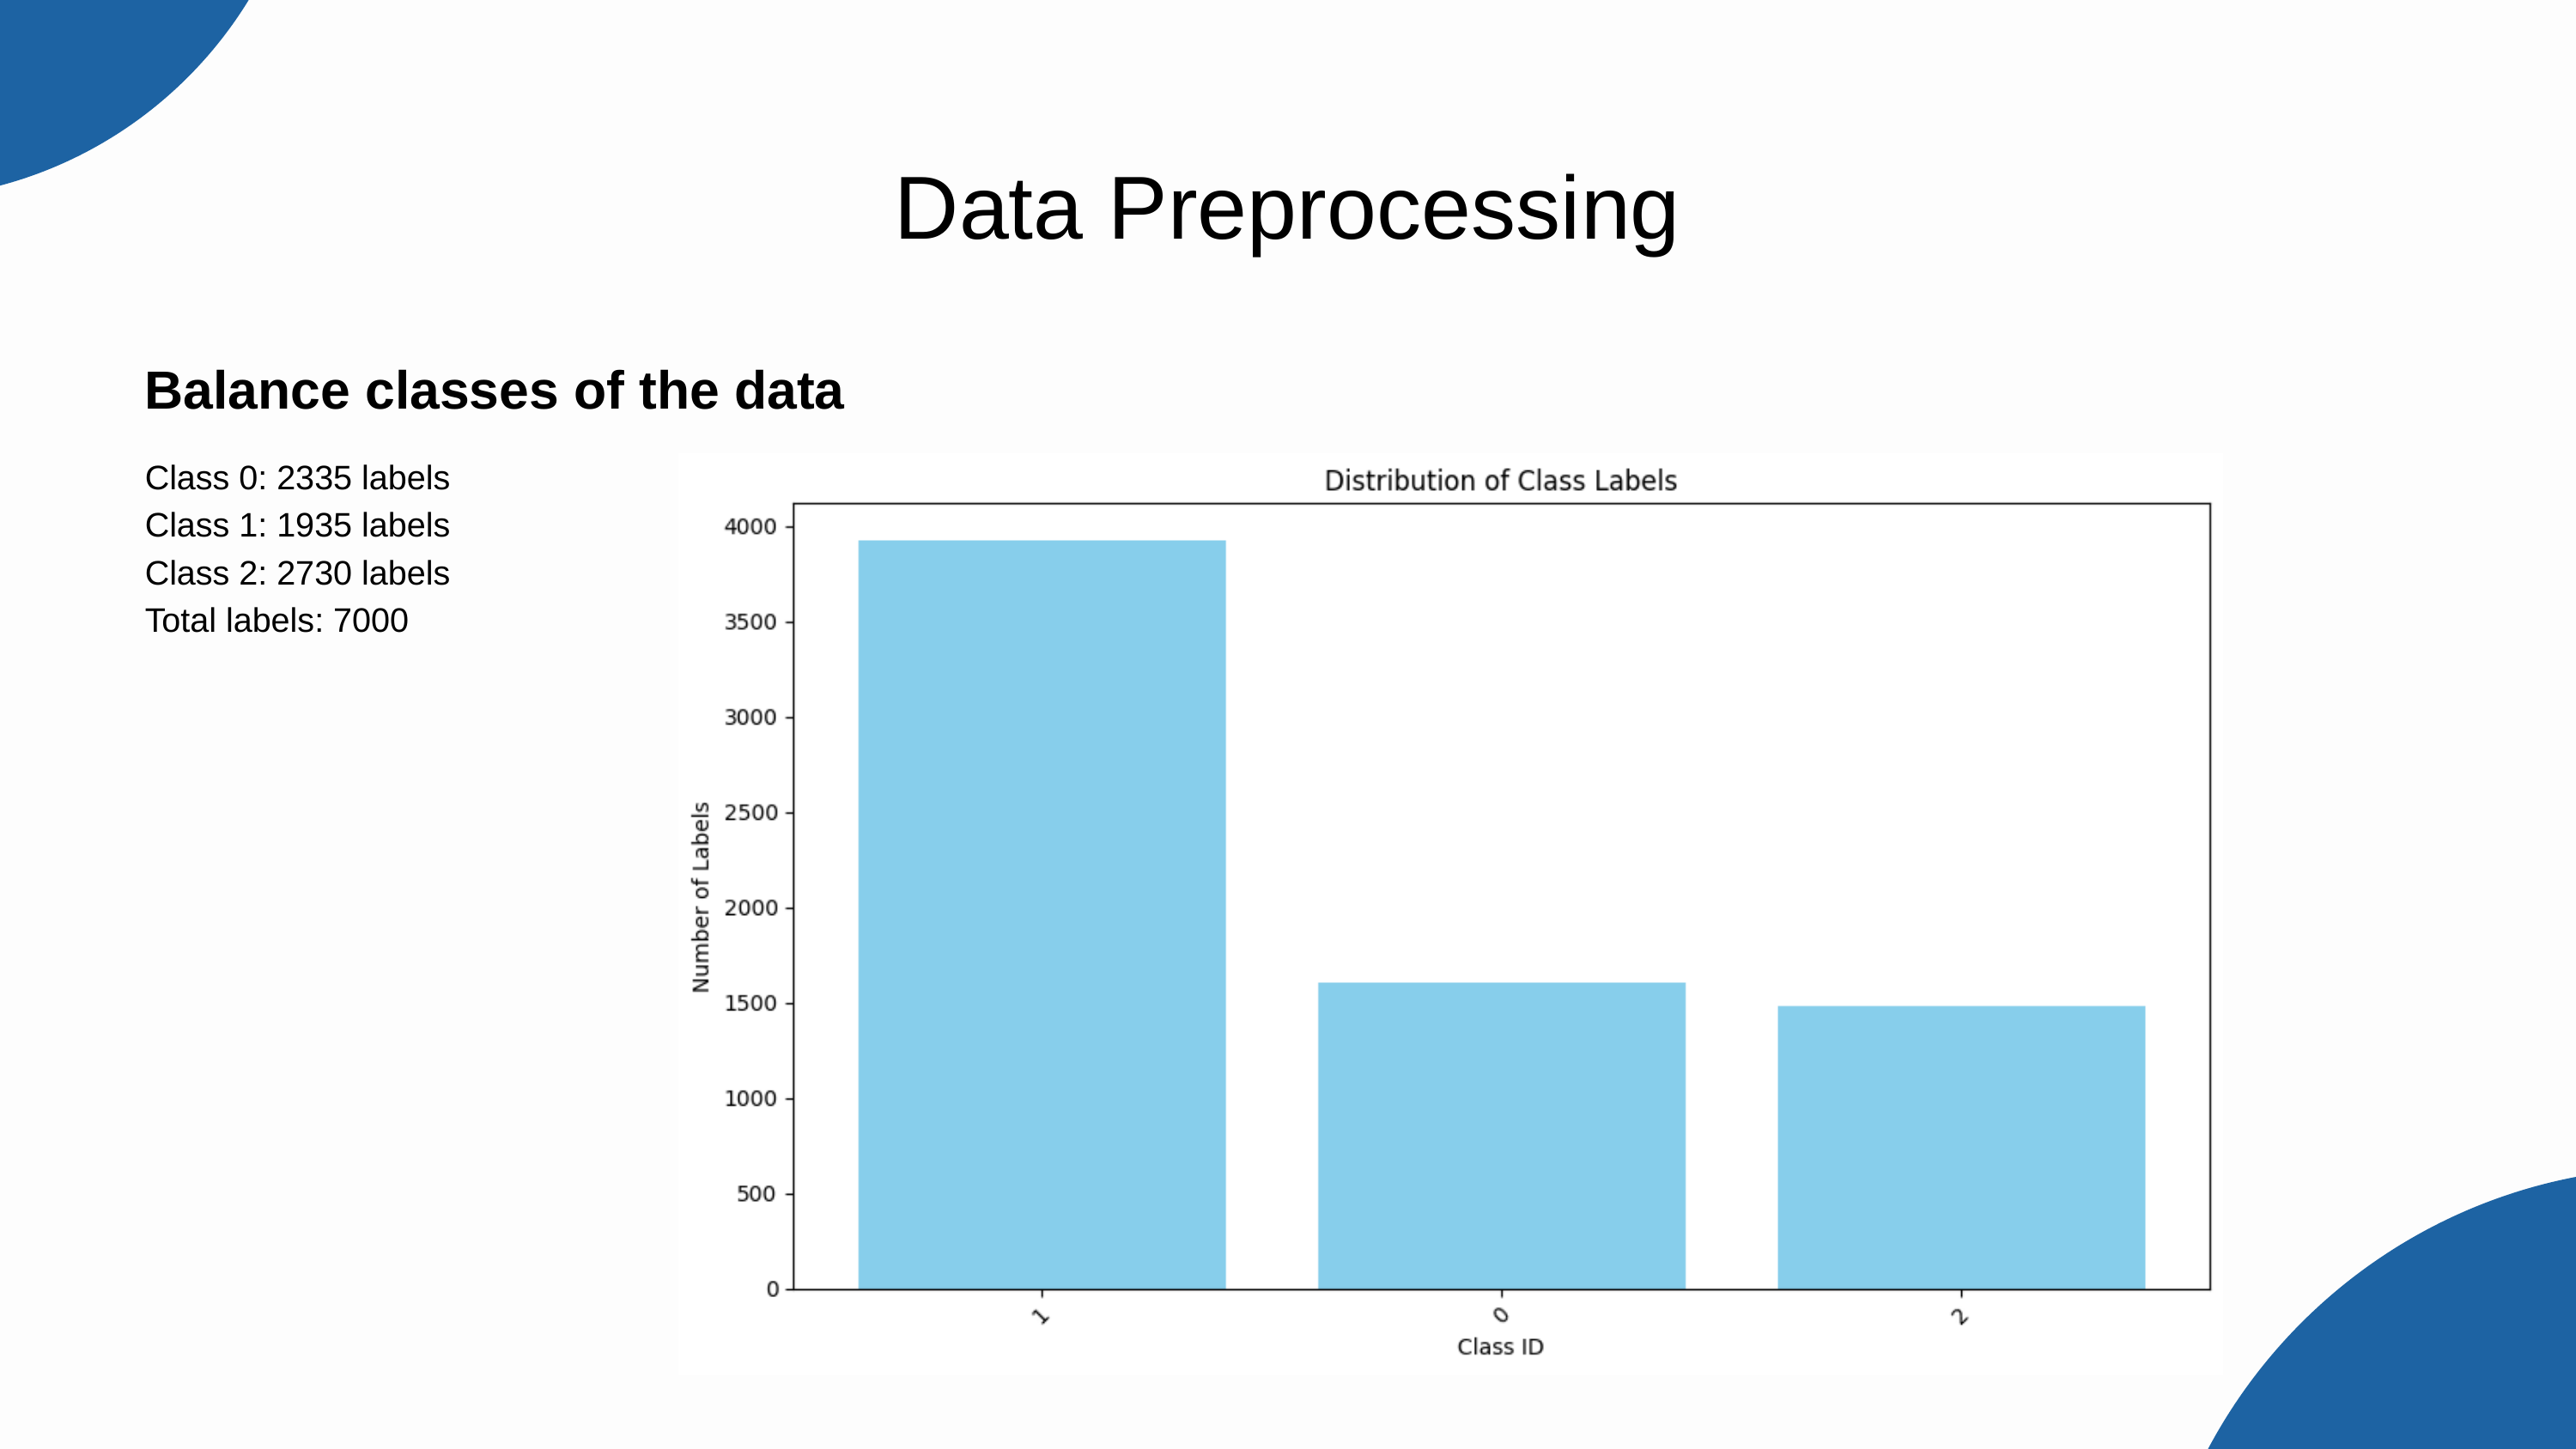

Data Preprocessing
Balance classes of the data
Class 0: 2335 labels
Class 1: 1935 labels
Class 2: 2730 labels
Total labels: 7000